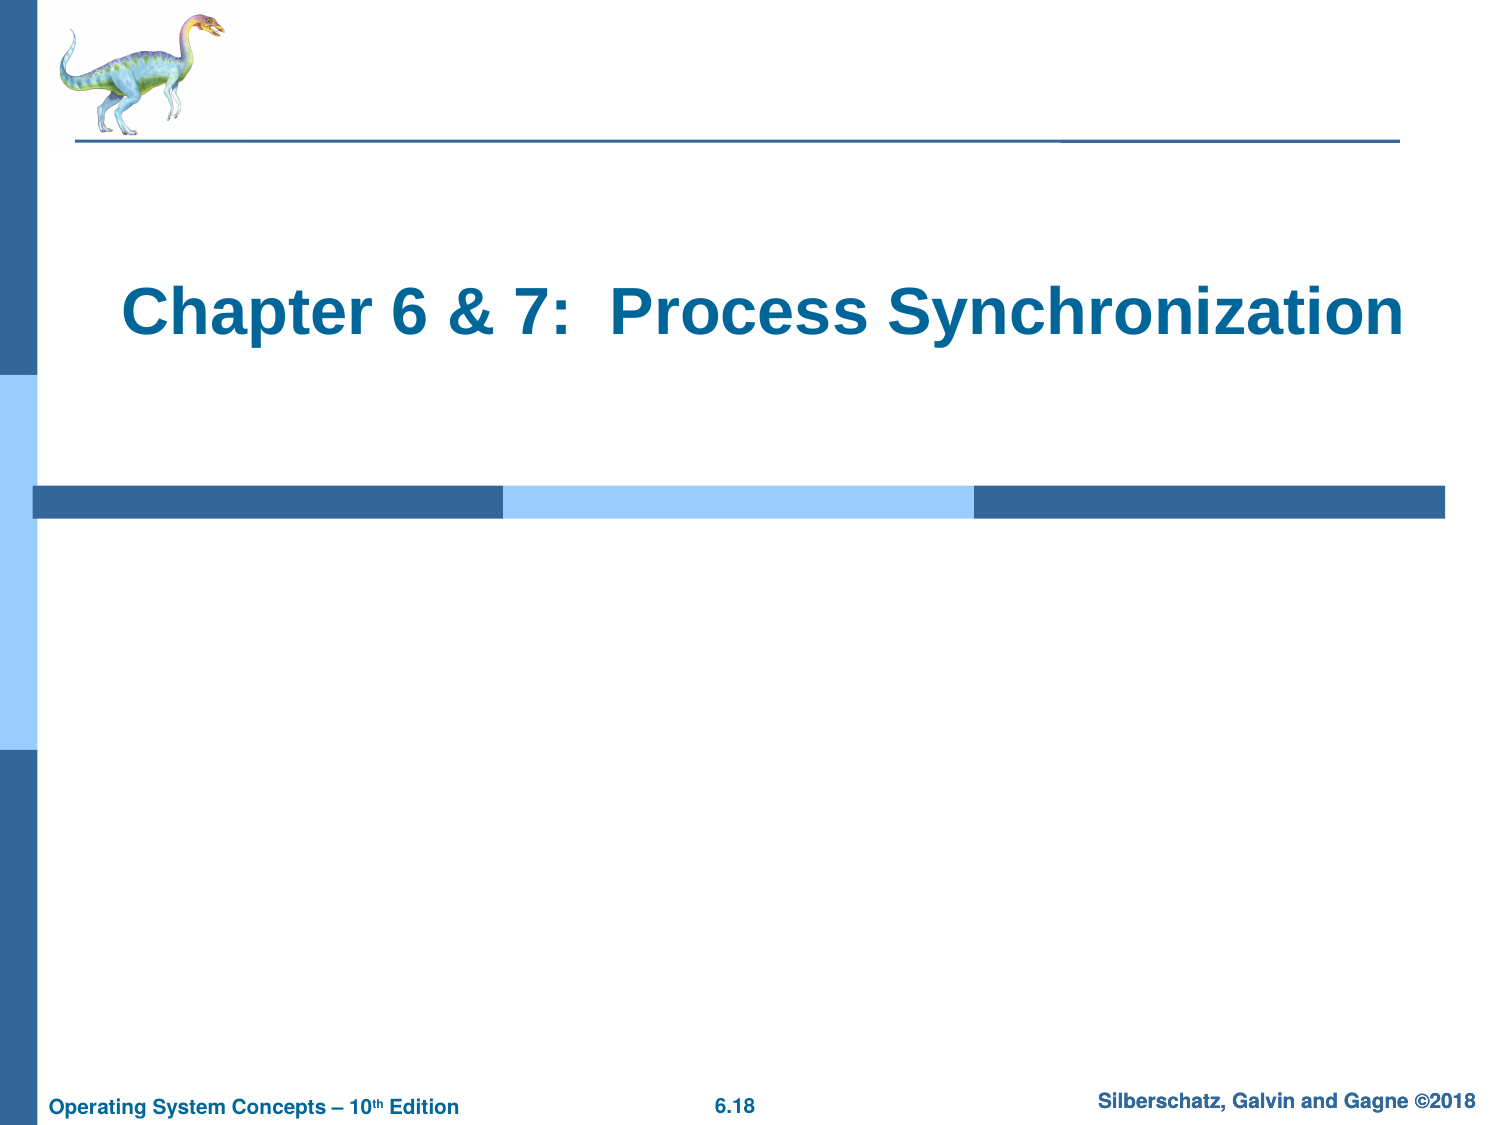

# Chapter 6 & 7:  Process Synchronization